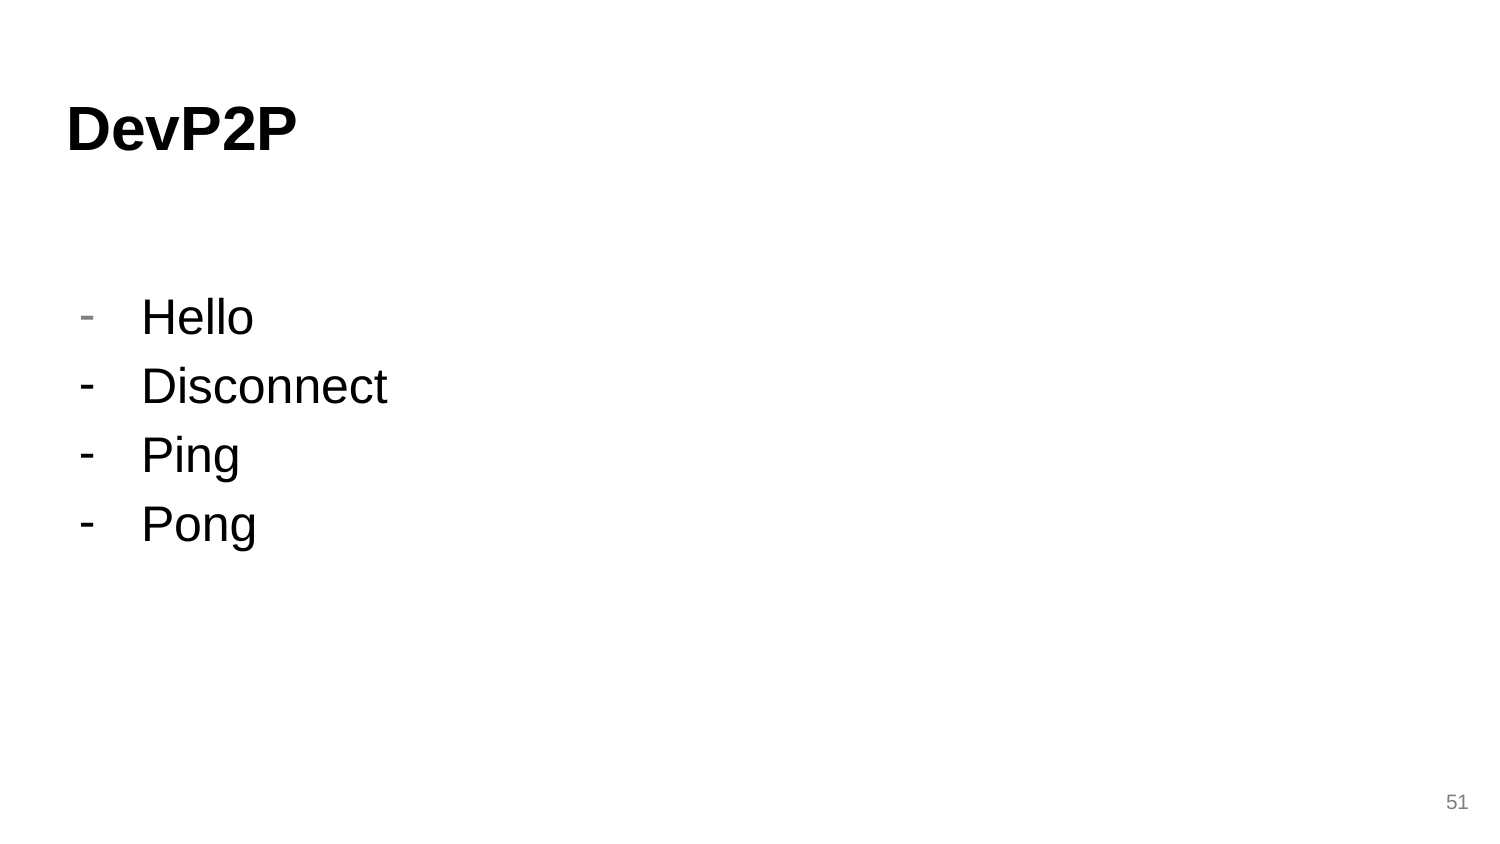

# DevP2P
Hello
Disconnect
Ping
Pong
51